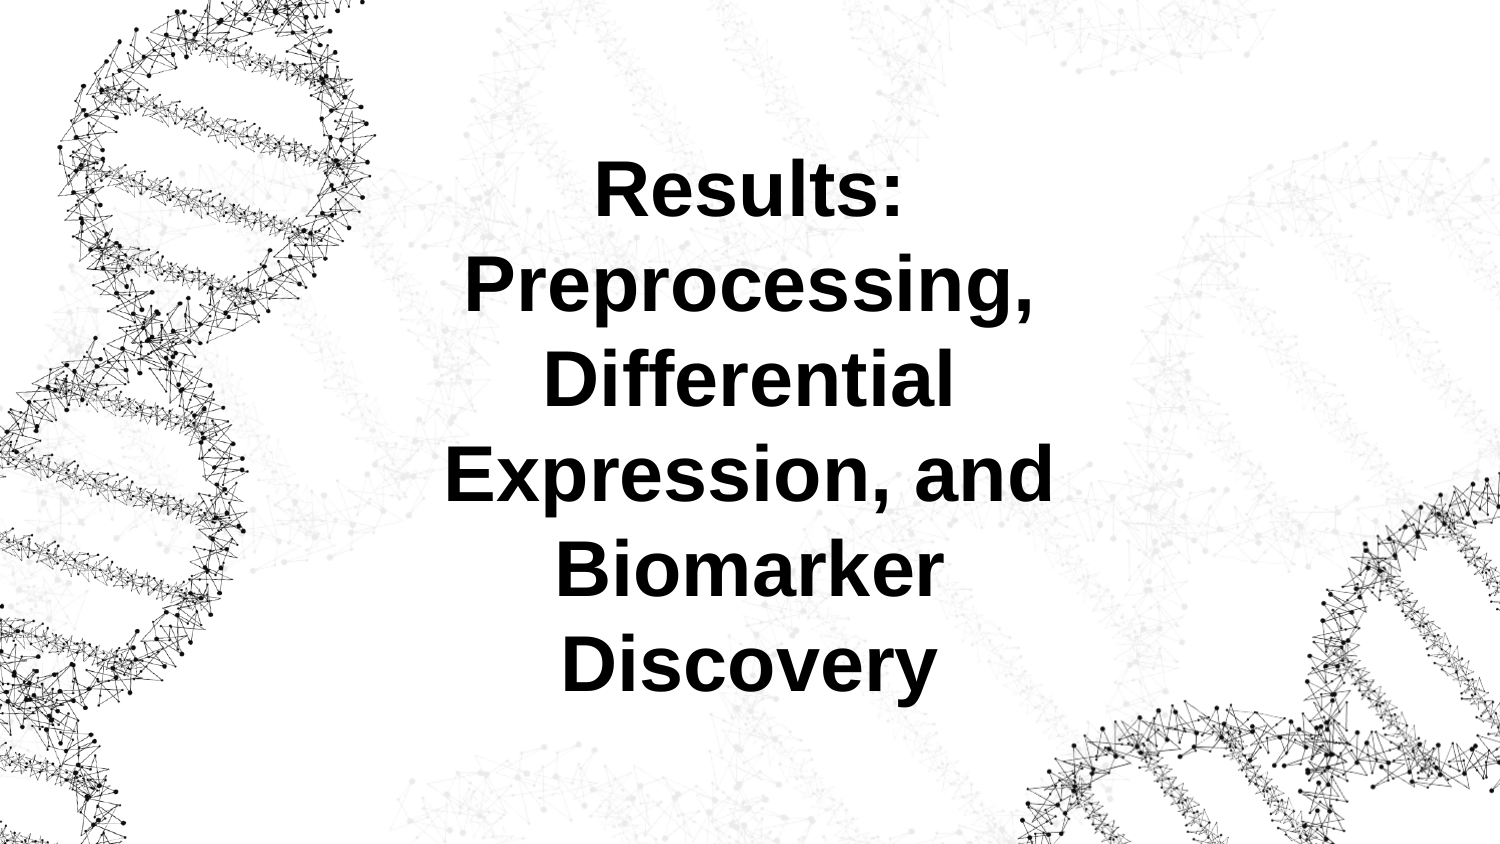

# Results: Preprocessing, Differential Expression, and Biomarker Discovery